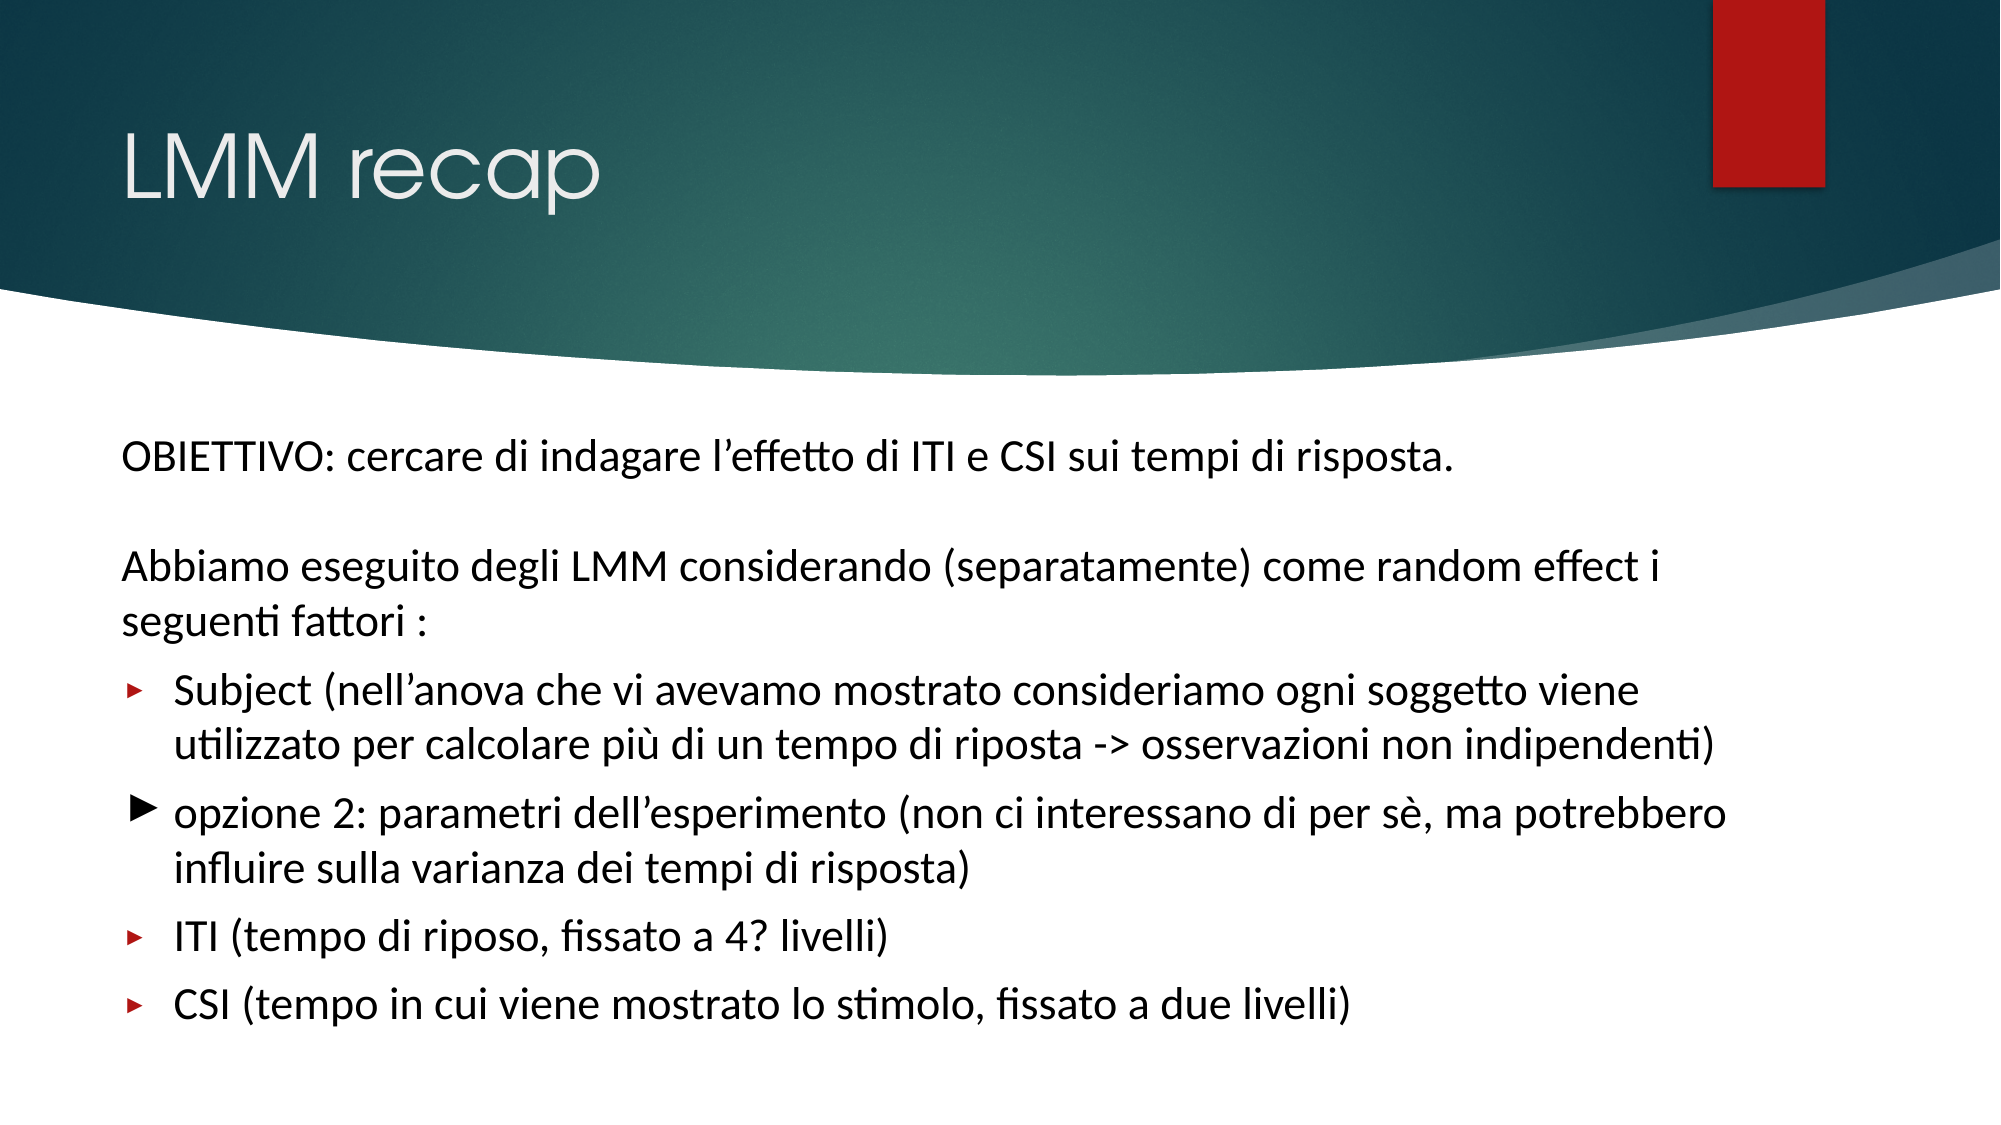

# LMM recap

OBIETTIVO: cercare di indagare l’effetto di ITI e CSI sui tempi di risposta.

Abbiamo eseguito degli LMM considerando (separatamente) come random effect i seguenti fattori :
Subject (nell’anova che vi avevamo mostrato consideriamo ogni soggetto viene utilizzato per calcolare più di un tempo di riposta -> osservazioni non indipendenti)
opzione 2: parametri dell’esperimento (non ci interessano di per sè, ma potrebbero influire sulla varianza dei tempi di risposta)
ITI (tempo di riposo, fissato a 4? livelli)
CSI (tempo in cui viene mostrato lo stimolo, fissato a due livelli)